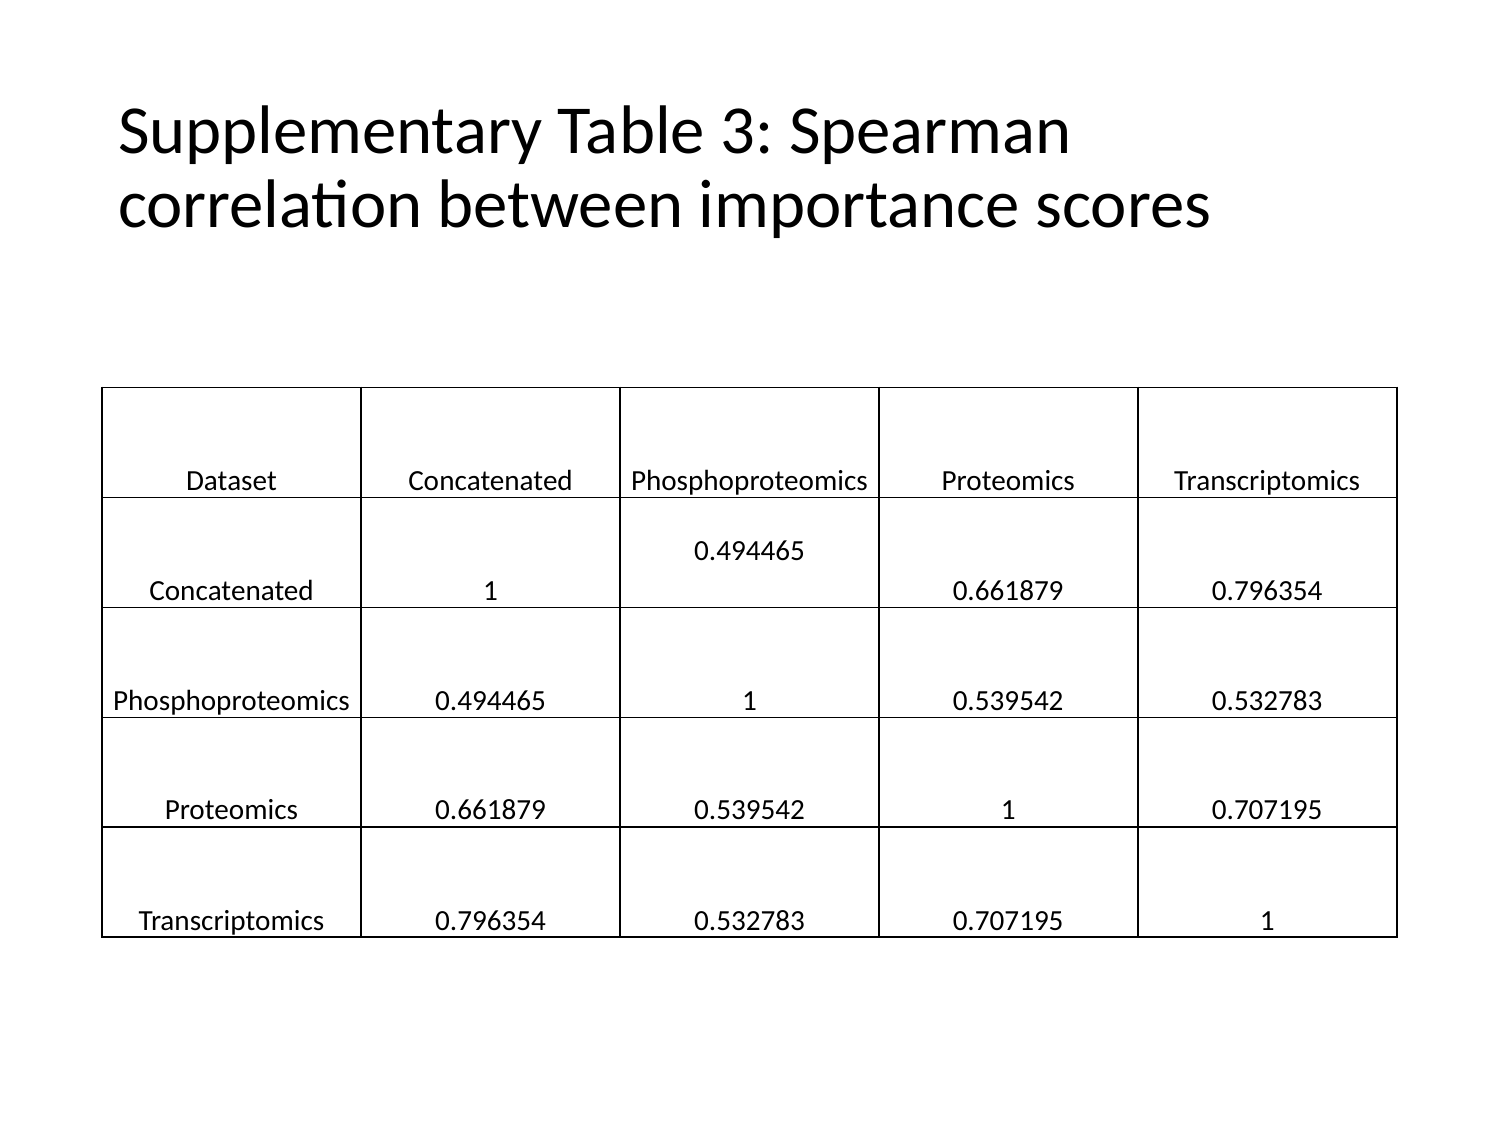

# Supplementary Table 3: Spearman correlation between importance scores
| Dataset | Concatenated | Phosphoproteomics | Proteomics | Transcriptomics |
| --- | --- | --- | --- | --- |
| Concatenated | 1 | 0.494465 | 0.661879 | 0.796354 |
| Phosphoproteomics | 0.494465 | 1 | 0.539542 | 0.532783 |
| Proteomics | 0.661879 | 0.539542 | 1 | 0.707195 |
| Transcriptomics | 0.796354 | 0.532783 | 0.707195 | 1 |